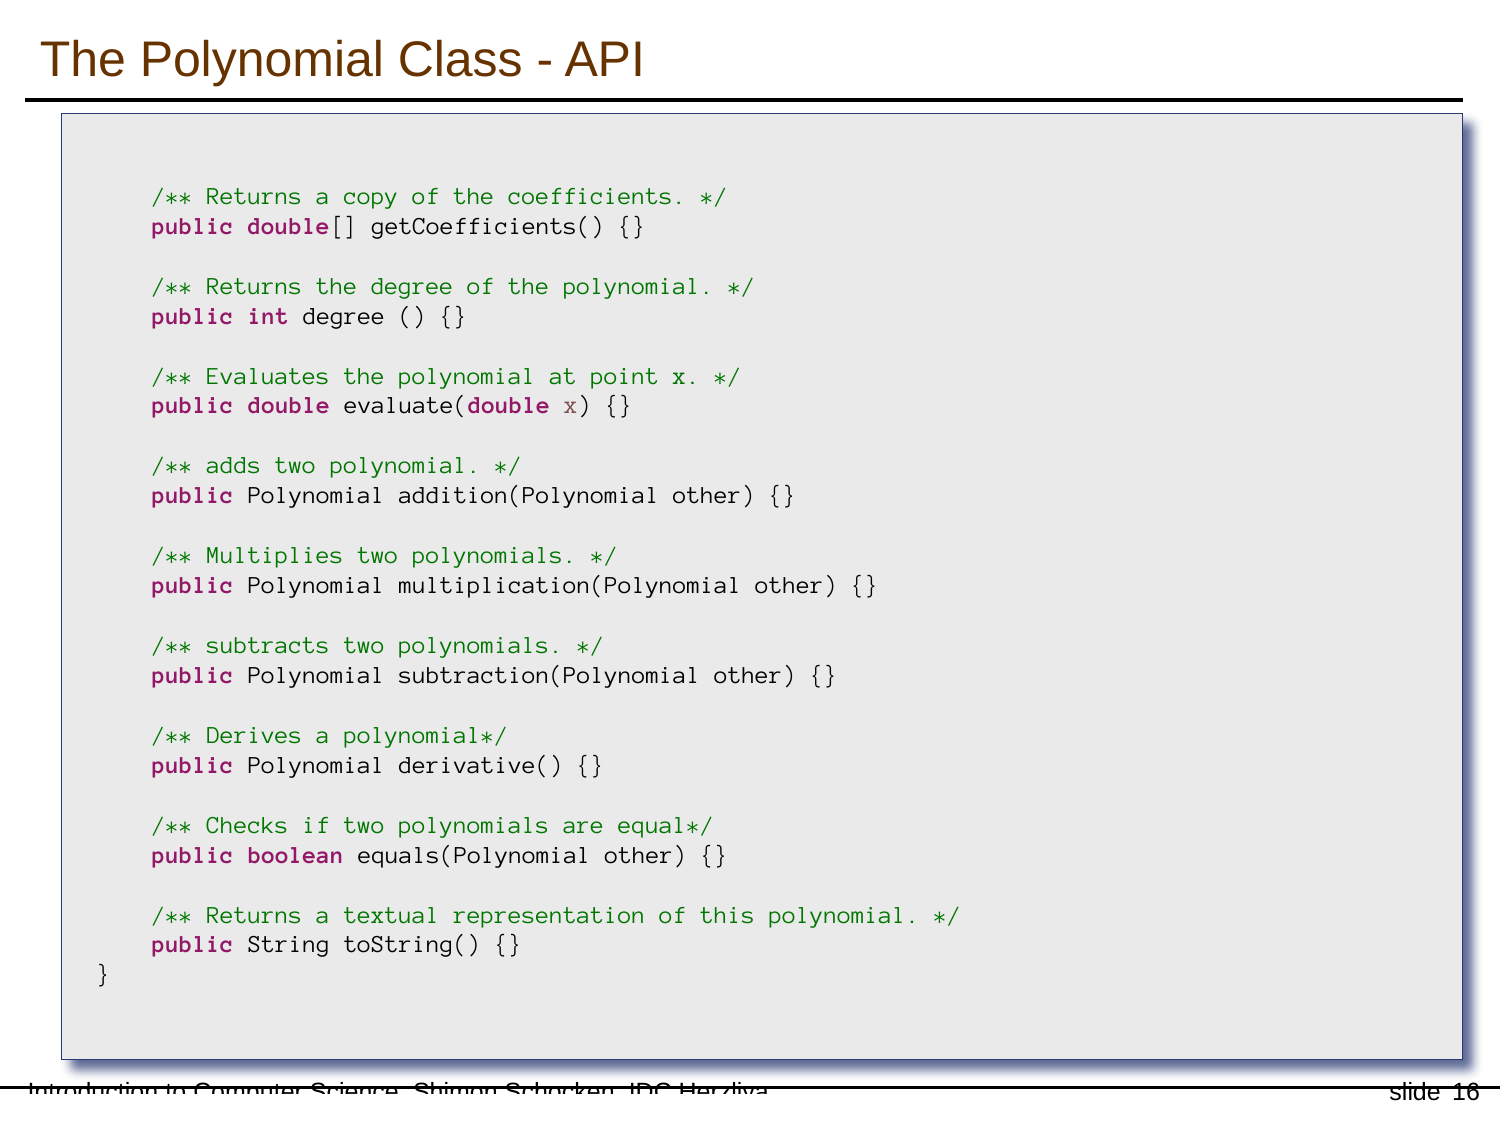

# The Polynomial Class - API
    /** Returns a copy of the coefficients. */
    public double[] getCoefficients() {}

    /** Returns the degree of the polynomial. */
    public int degree () {}

    /** Evaluates the polynomial at point x. */
    public double evaluate(double x) {}

    /** adds two polynomial. */
    public Polynomial addition(Polynomial other) {}

    /** Multiplies two polynomials. */
    public Polynomial multiplication(Polynomial other) {}

    /** subtracts two polynomials. */
    public Polynomial subtraction(Polynomial other) {}

    /** Derives a polynomial*/
    public Polynomial derivative() {}

    /** Checks if two polynomials are equal*/
    public boolean equals(Polynomial other) {}

    /** Returns a textual representation of this polynomial. */
    public String toString() {}
}